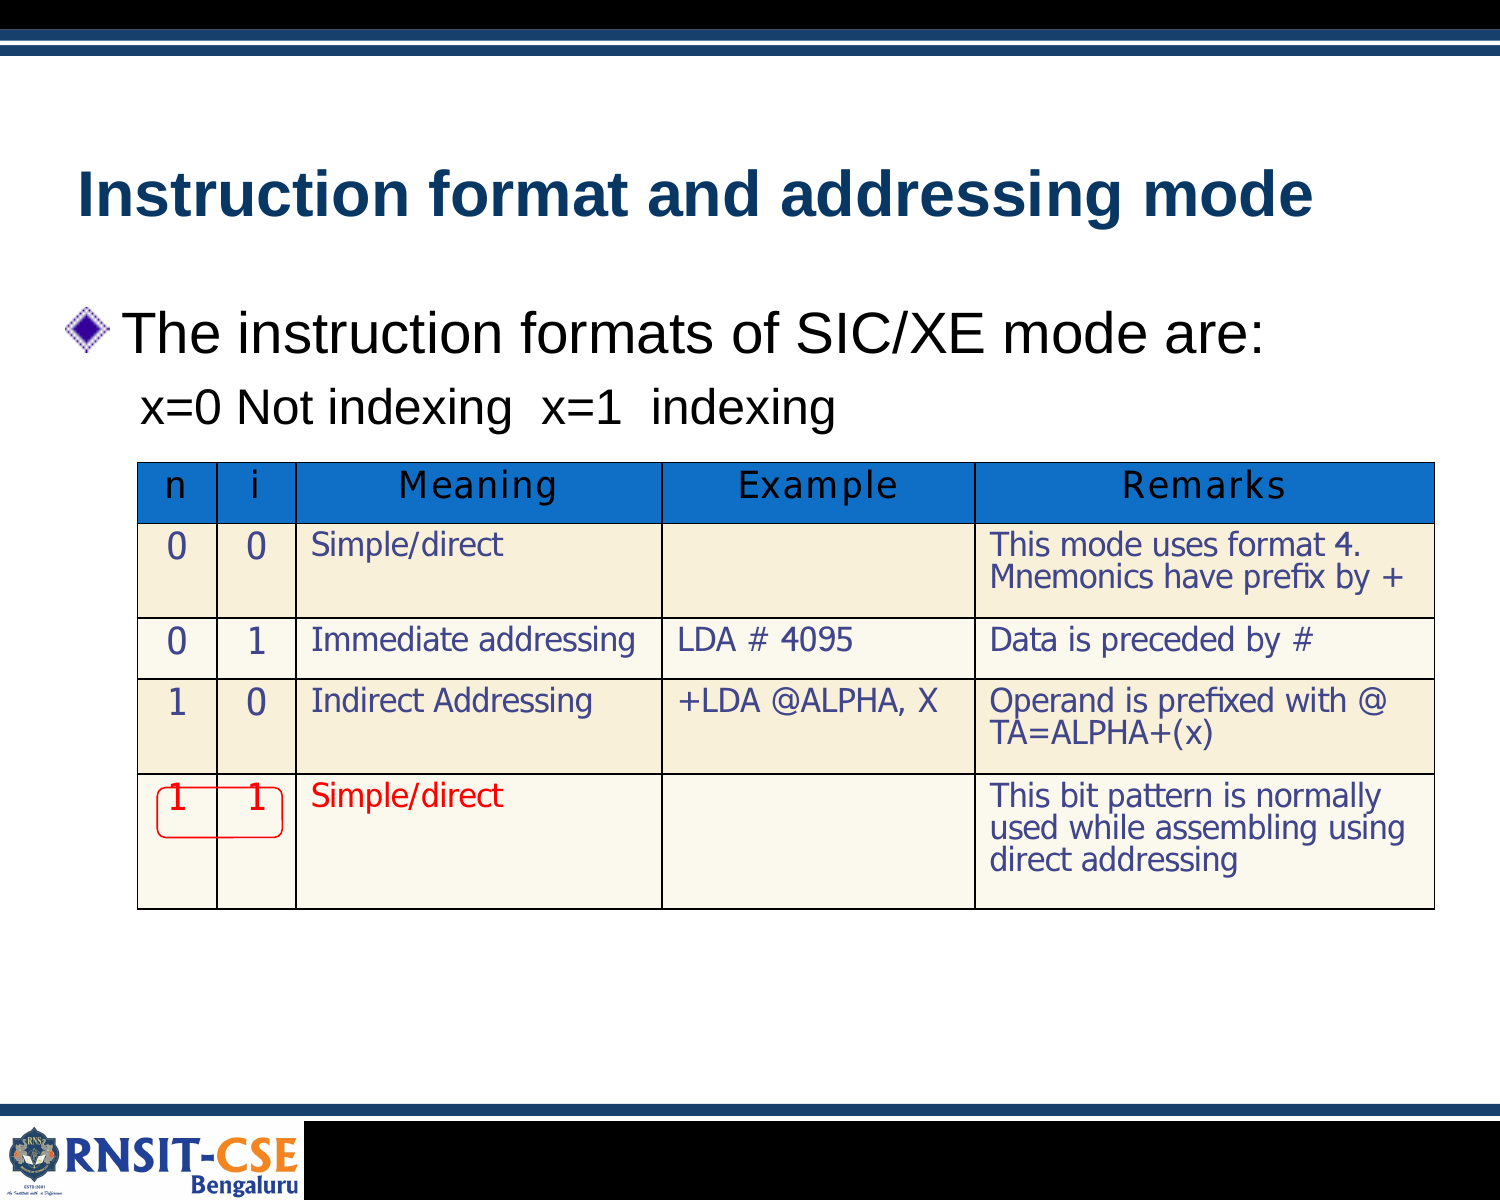

# Instruction format and addressing mode
The instruction formats of SIC/XE mode are:
x=0 Not indexing  x=1  indexing

| n | i | Meaning | Example | Remarks |
| --- | --- | --- | --- | --- |
| 0 | 0 | Simple/direct |  | This mode uses format 4. Mnemonics have prefix by + |
| 0 | 1 | Immediate addressing | LDA # 4095 | Data is preceded by # |
| 1 | 0 | Indirect Addressing | +LDA @ALPHA, X | Operand is prefixed with @ TA=ALPHA+(x) |
| 1 | 1 | Simple/direct |  | This bit pattern is normally used while assembling using direct addressing |